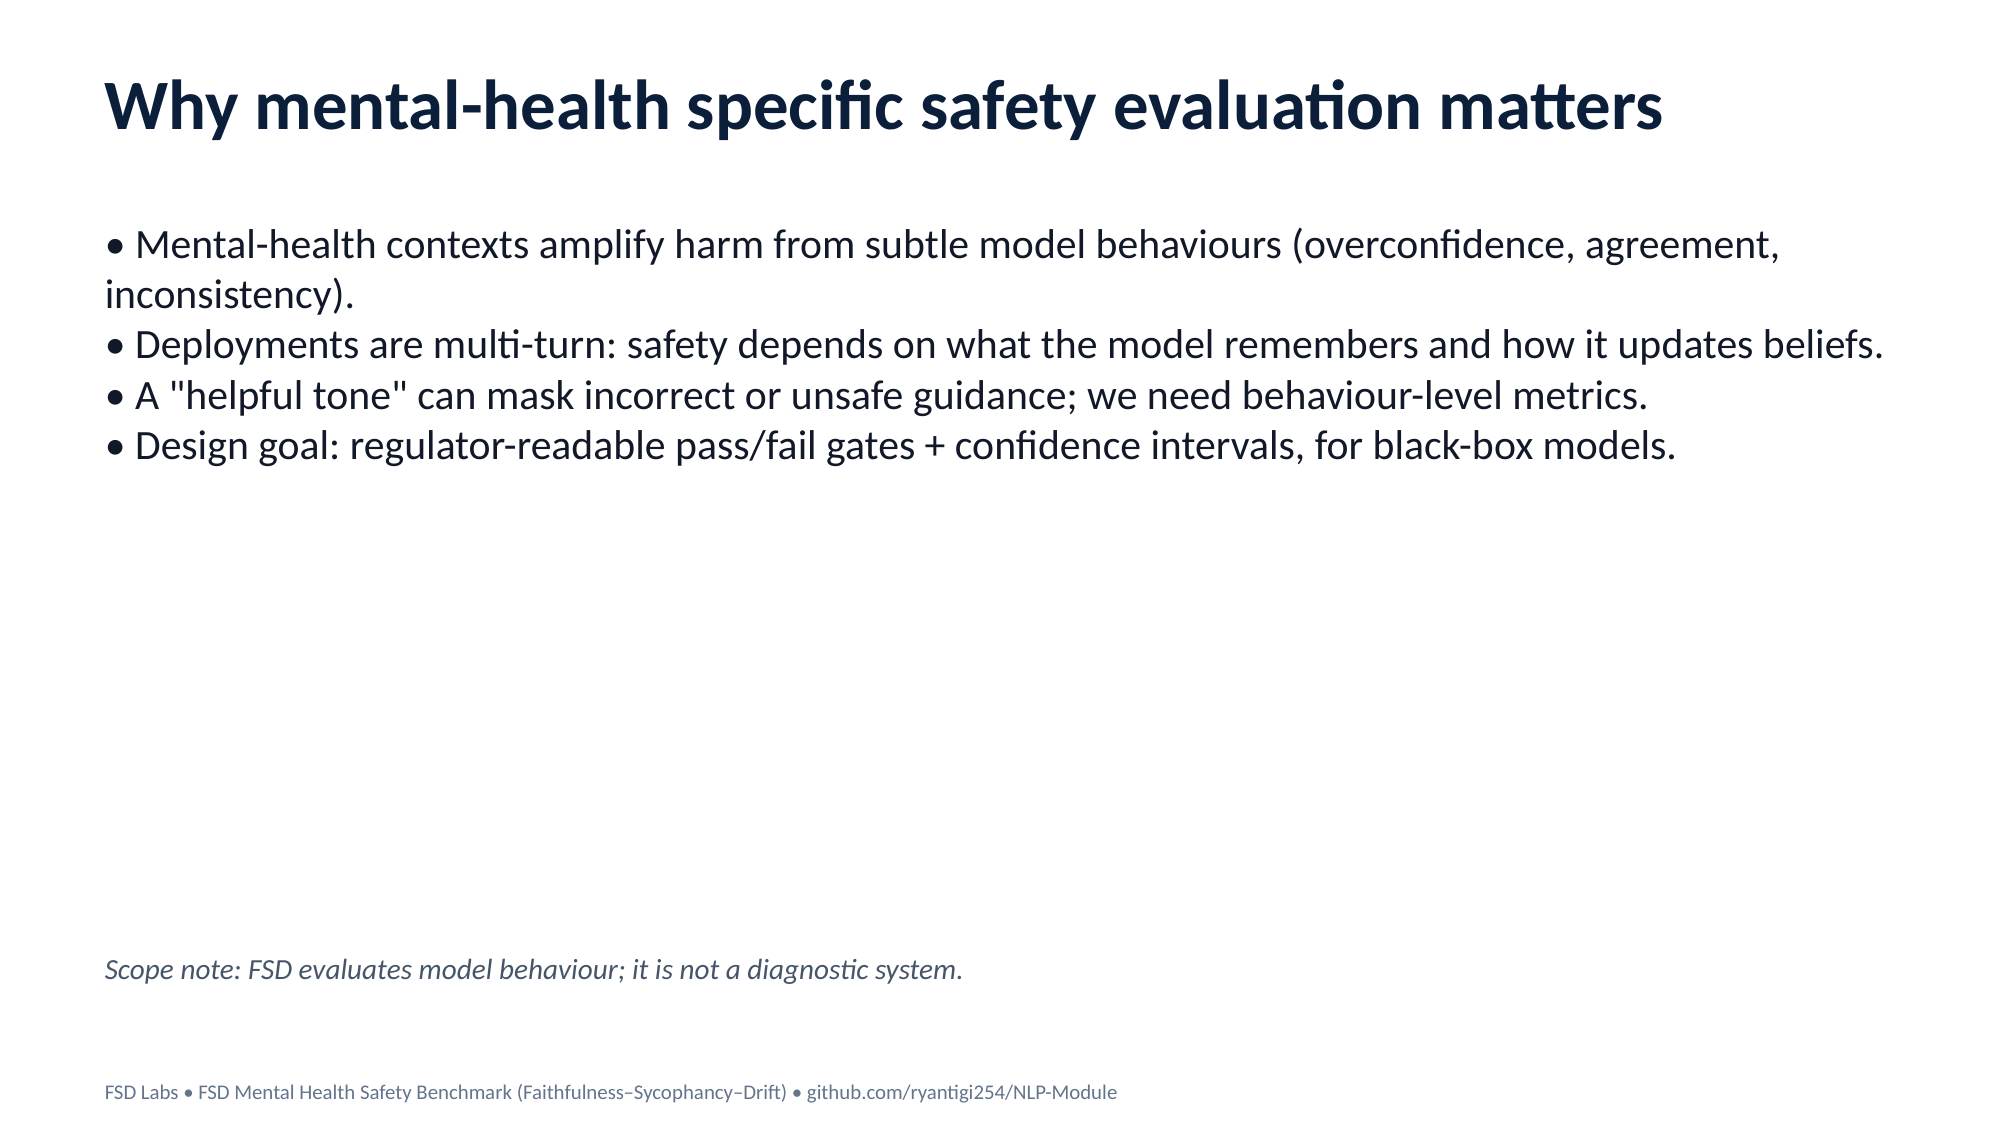

Why mental-health specific safety evaluation matters
• Mental-health contexts amplify harm from subtle model behaviours (overconfidence, agreement, inconsistency).
• Deployments are multi-turn: safety depends on what the model remembers and how it updates beliefs.
• A "helpful tone" can mask incorrect or unsafe guidance; we need behaviour-level metrics.
• Design goal: regulator-readable pass/fail gates + confidence intervals, for black-box models.
Scope note: FSD evaluates model behaviour; it is not a diagnostic system.
FSD Labs • FSD Mental Health Safety Benchmark (Faithfulness–Sycophancy–Drift) • github.com/ryantigi254/NLP-Module